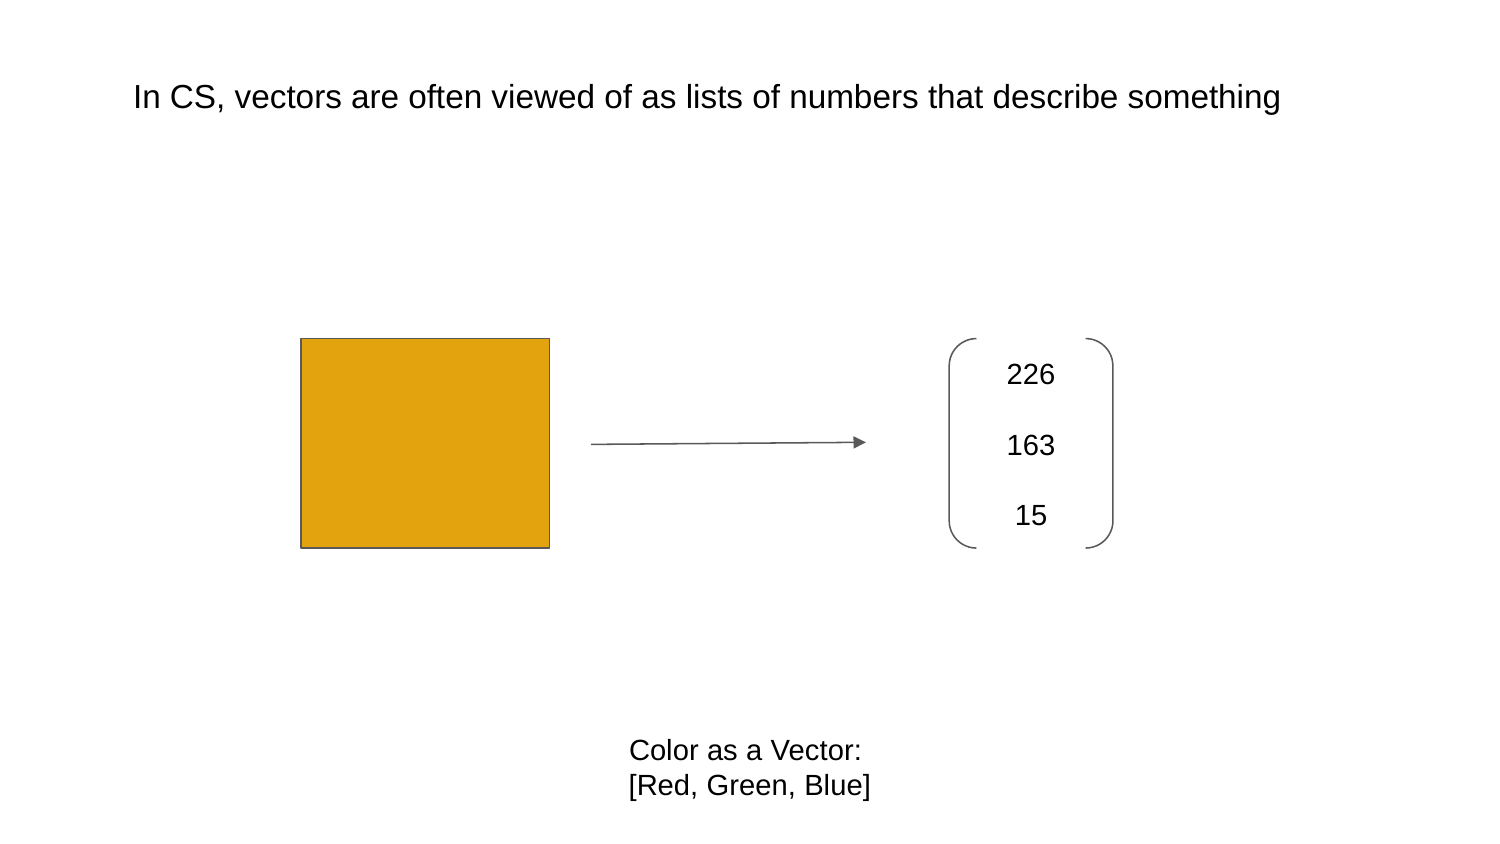

# In CS, vectors are often viewed of as lists of numbers that describe something

226

163

15
Color as a Vector:
[Red, Green, Blue]